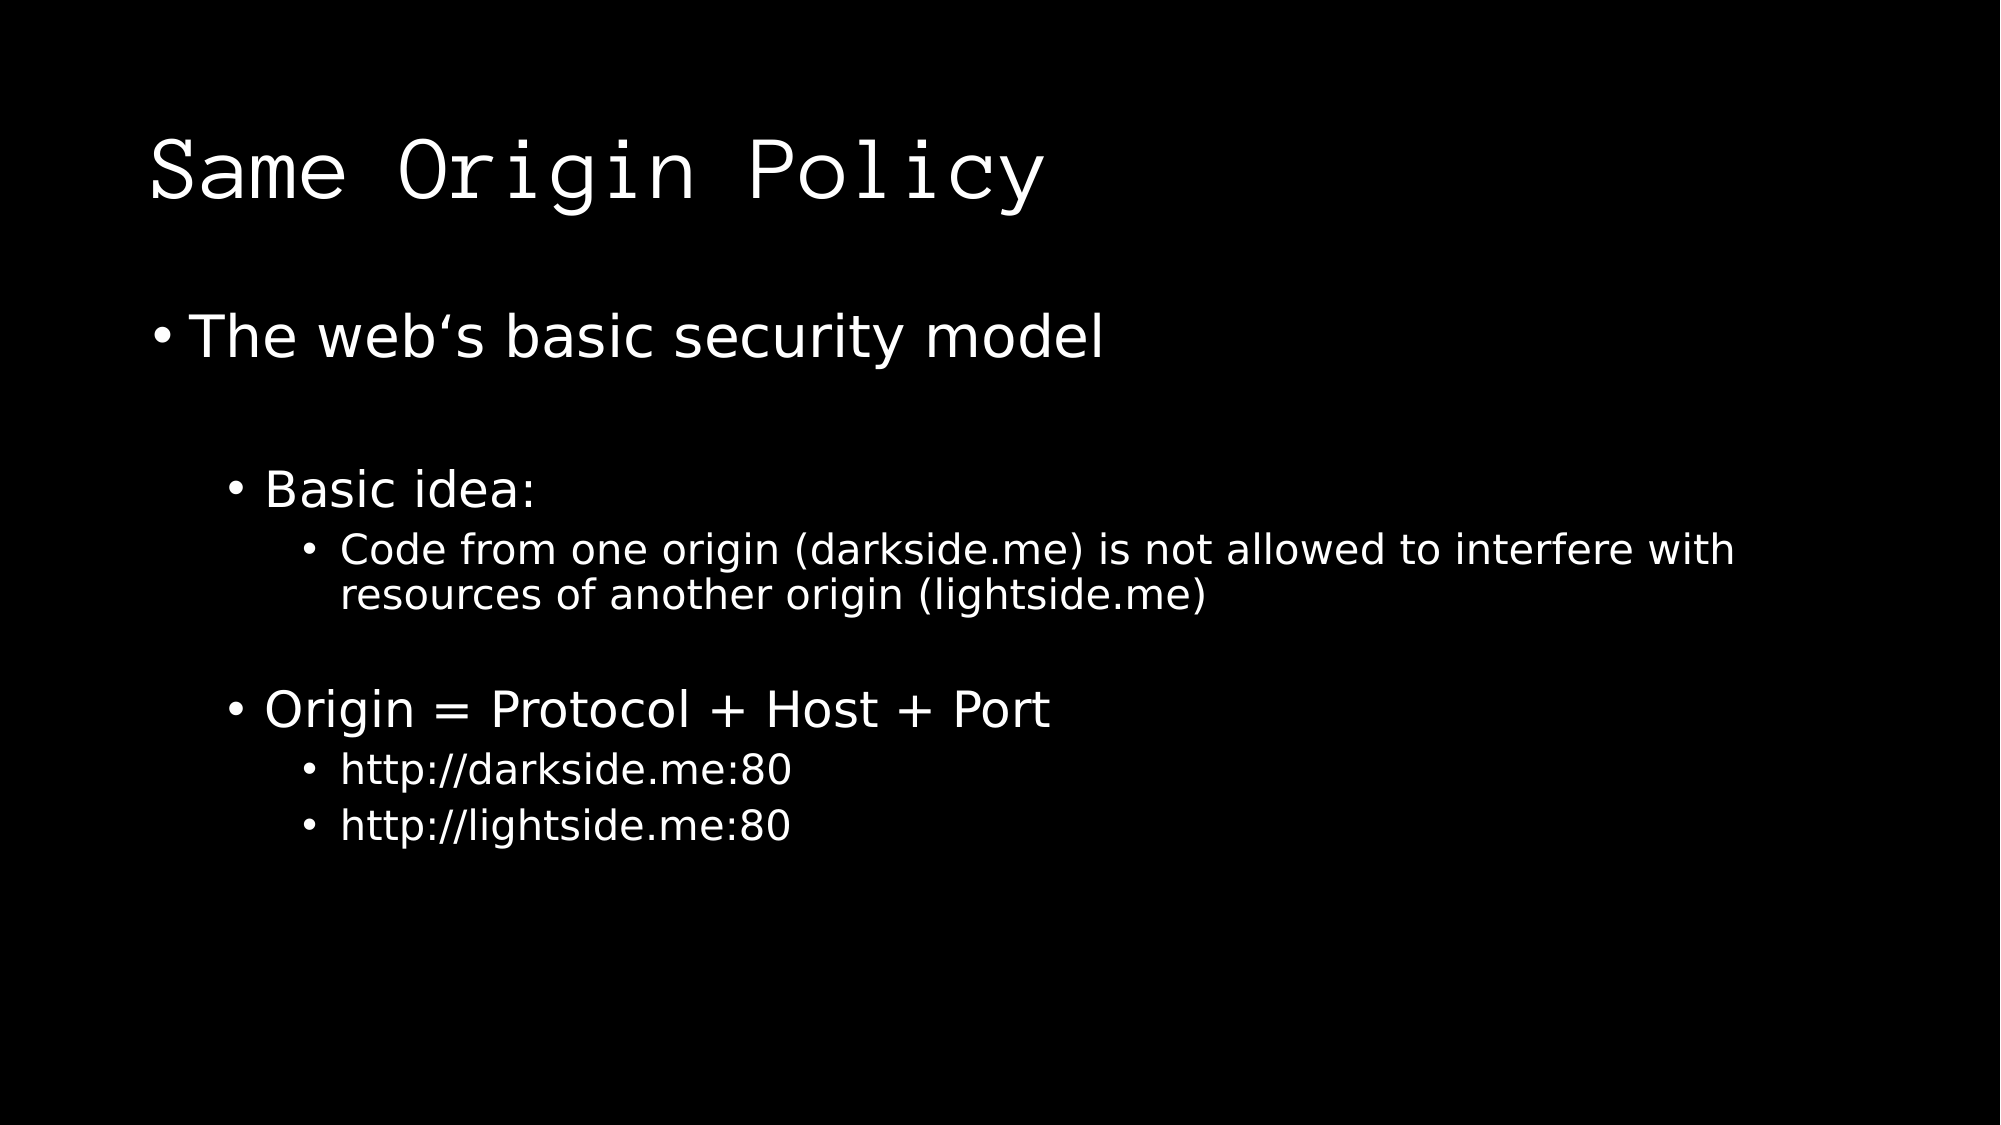

# Same Origin Policy
The web‘s basic security model

Basic idea:
Code from one origin (darkside.me) is not allowed to interfere with resources of another origin (lightside.me)

Origin = Protocol + Host + Port
http://darkside.me:80
http://lightside.me:80